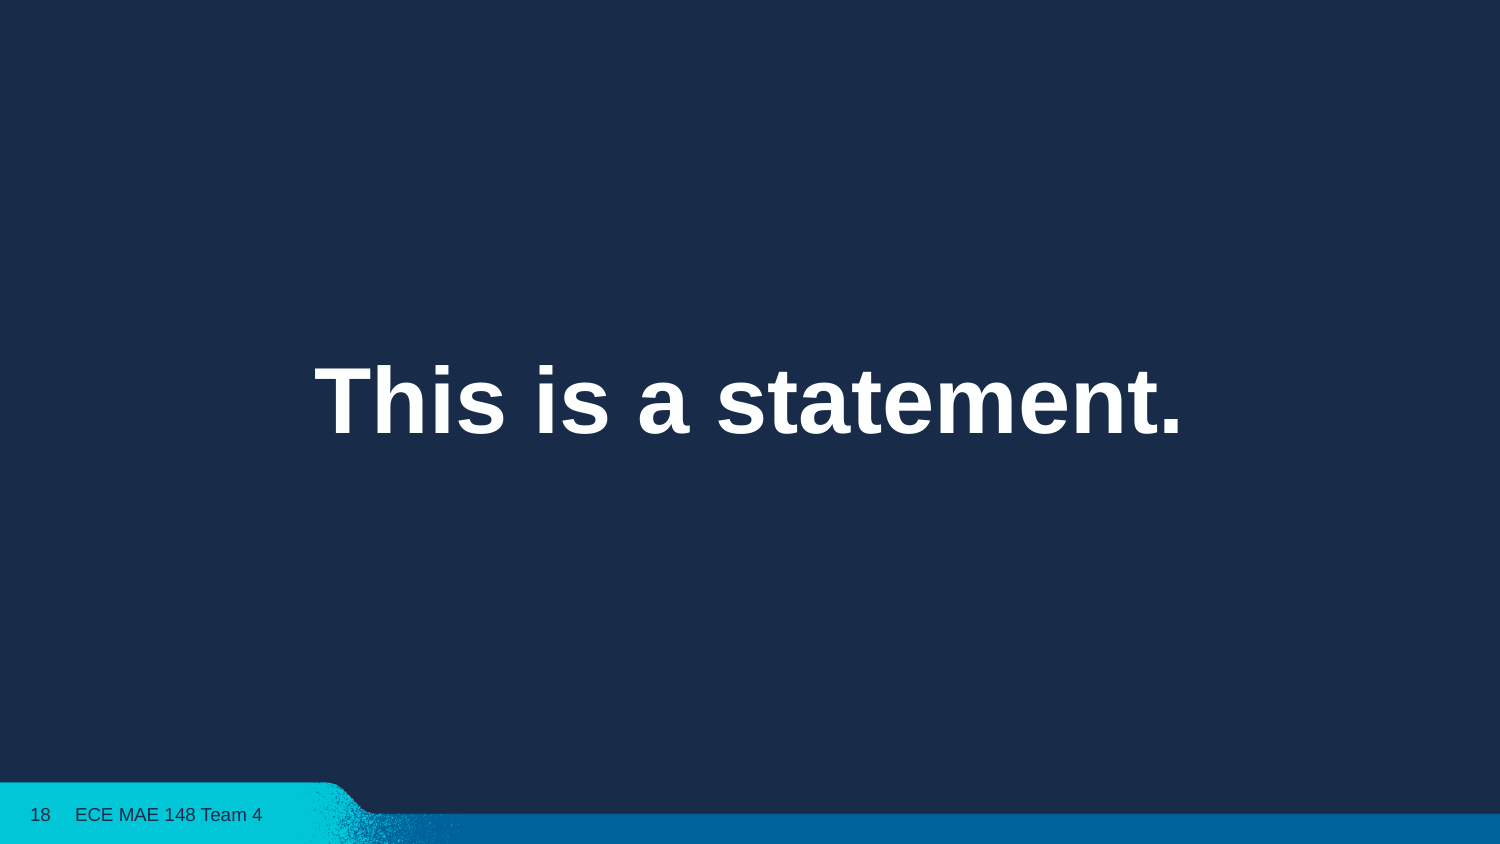

This is a statement.
18
ECE MAE 148 Team 4